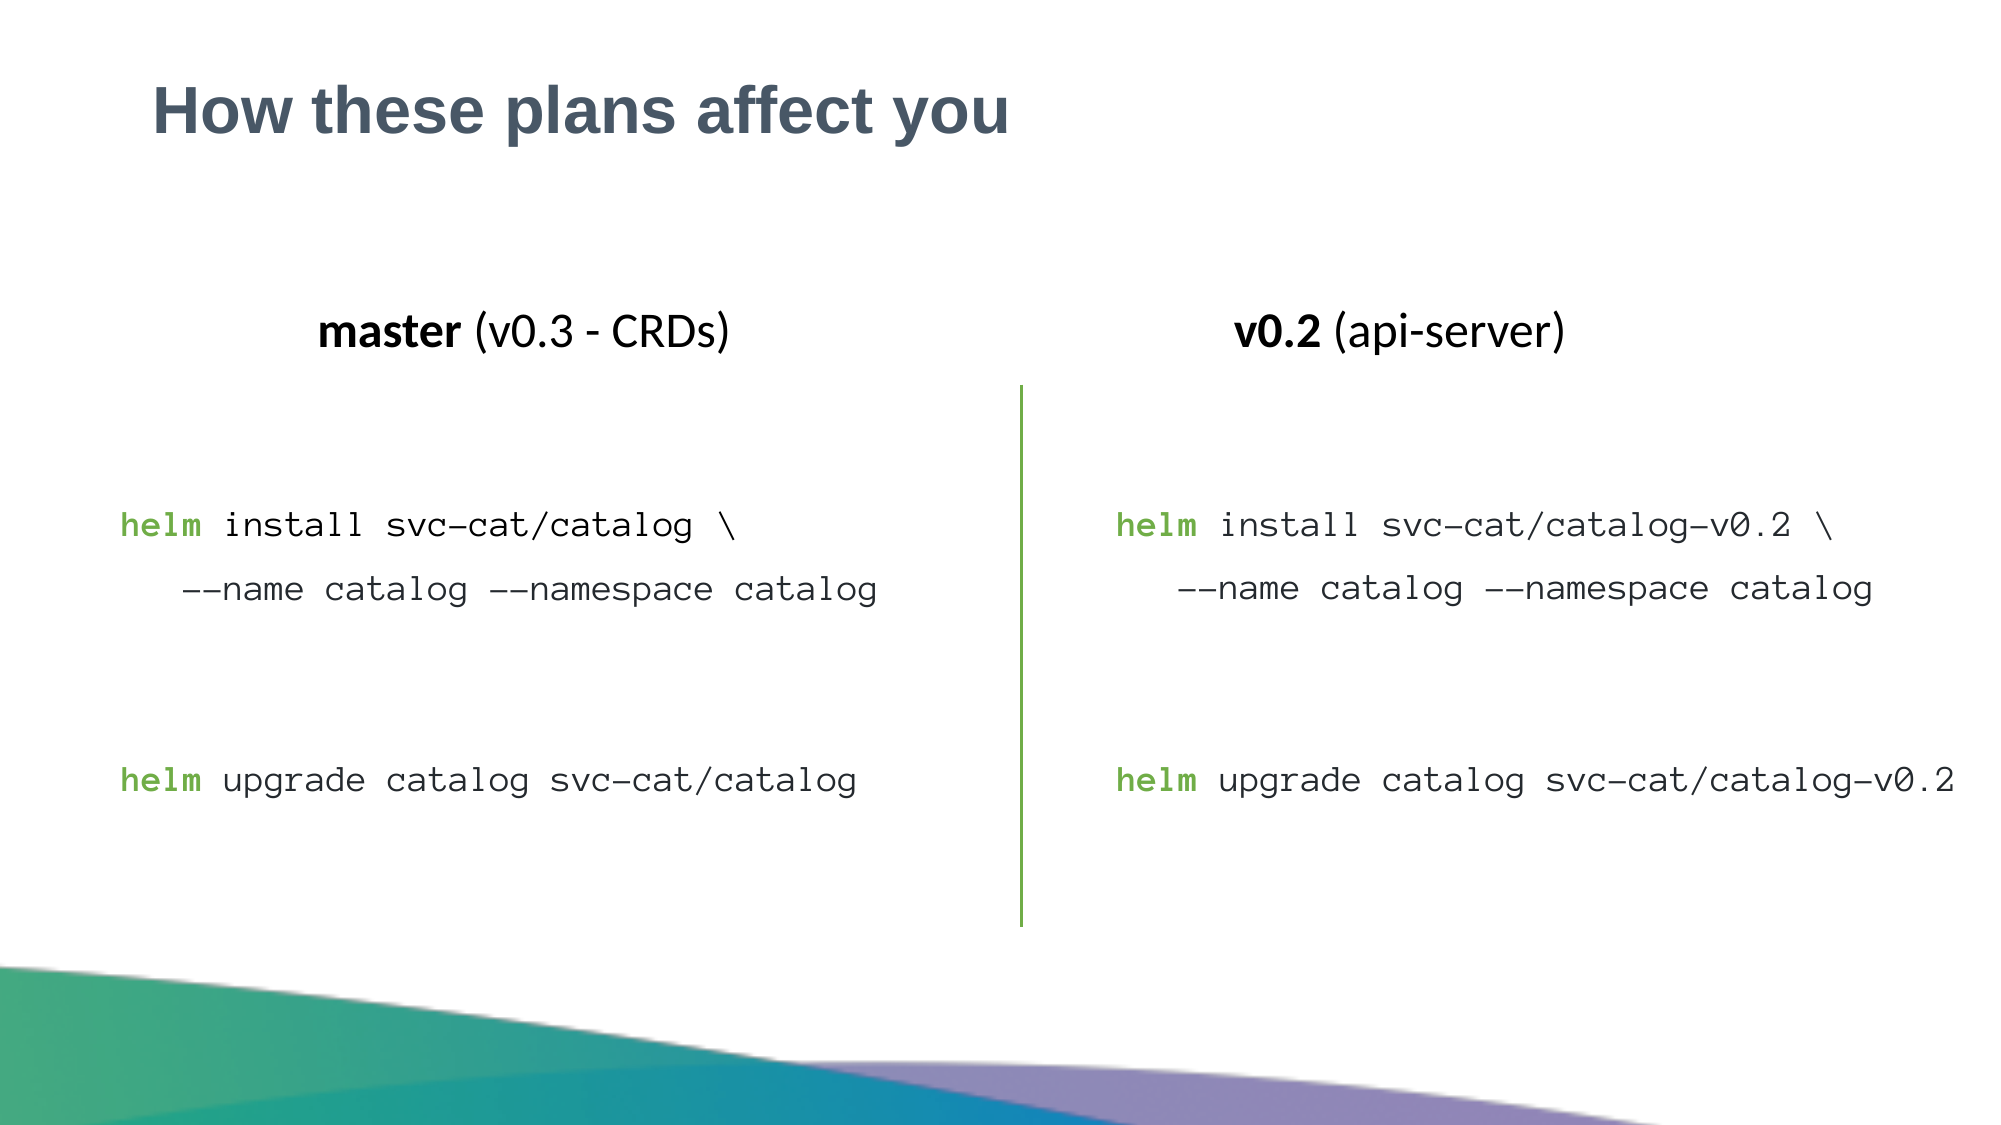

# How these plans affect you

    master (v0.3 - CRDs) 				 v0.2 (api-server)
helm install svc-cat/catalog \
   --name catalog --namespace catalog

helm upgrade catalog svc-cat/catalog
helm install svc-cat/catalog-v0.2 \
   --name catalog --namespace catalog

helm upgrade catalog svc-cat/catalog-v0.2